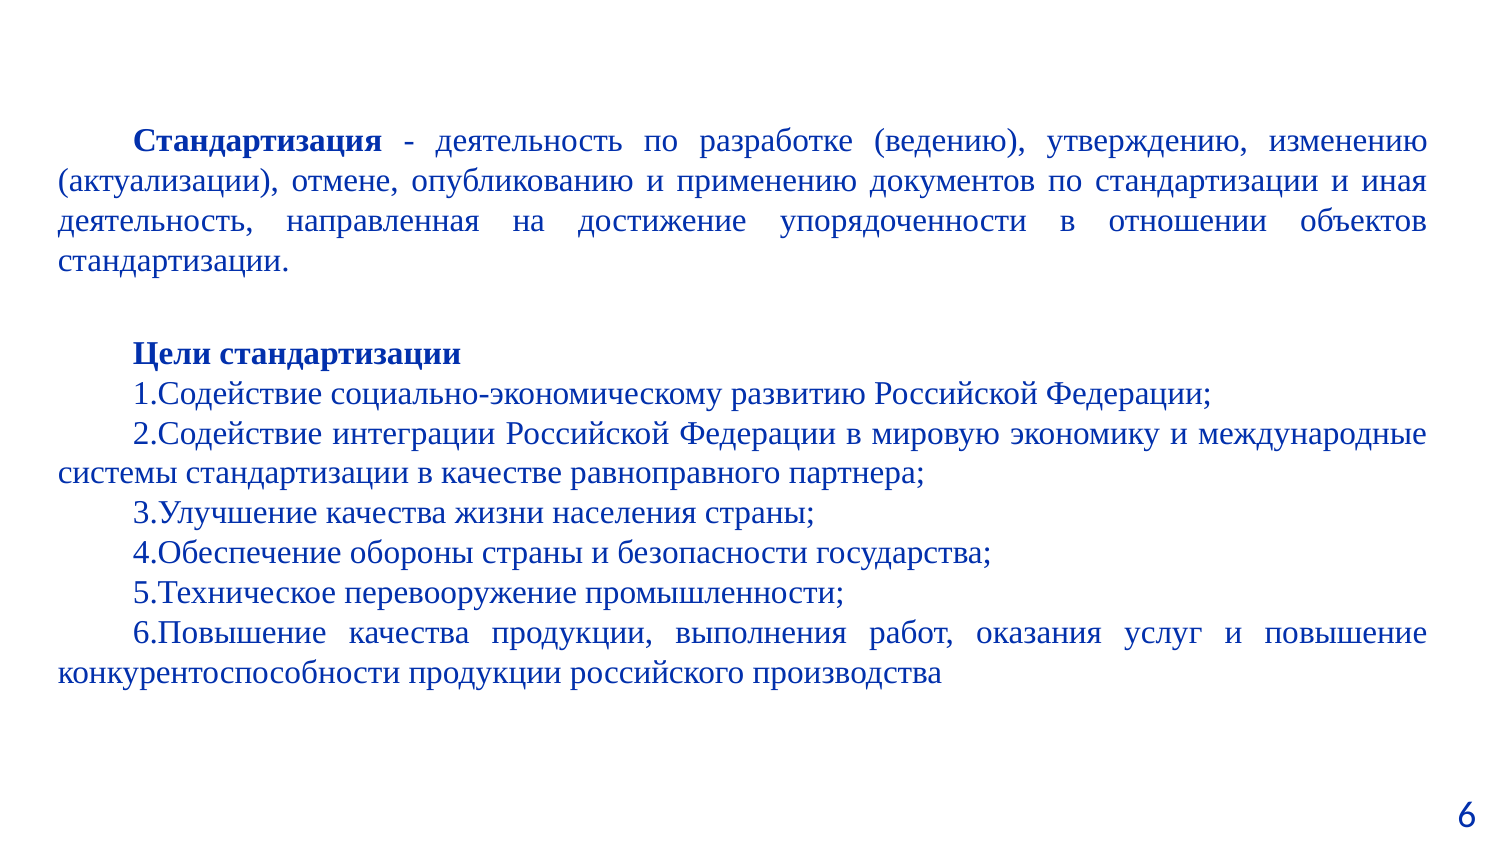

Стандартизация - деятельность по разработке (ведению), утверждению, изменению (актуализации), отмене, опубликованию и применению документов по стандартизации и иная деятельность, направленная на достижение упорядоченности в отношении объектов стандартизации.

Цели стандартизации
Содействие социально-экономическому развитию Российской Федерации;
Содействие интеграции Российской Федерации в мировую экономику и международные системы стандартизации в качестве равноправного партнера;
Улучшение качества жизни населения страны;
Обеспечение обороны страны и безопасности государства;
Техническое перевооружение промышленности;
Повышение качества продукции, выполнения работ, оказания услуг и повышение конкурентоспособности продукции российского производства
    6